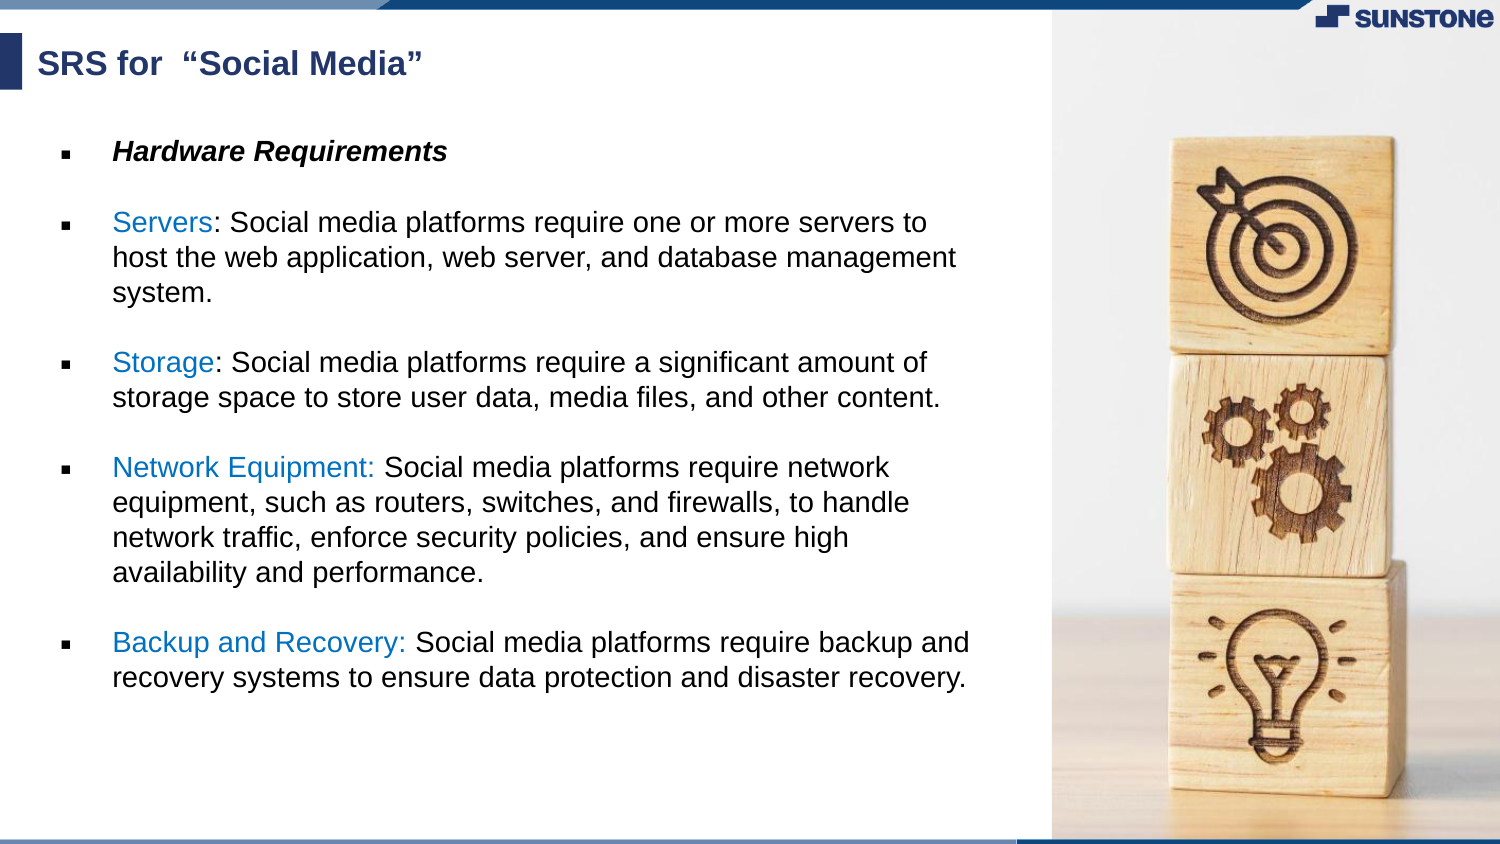

# SRS for  “Social Media”
Hardware Requirements
Servers: Social media platforms require one or more servers to host the web application, web server, and database management system.

Storage: Social media platforms require a significant amount of storage space to store user data, media files, and other content.

Network Equipment: Social media platforms require network equipment, such as routers, switches, and firewalls, to handle network traffic, enforce security policies, and ensure high availability and performance.

Backup and Recovery: Social media platforms require backup and recovery systems to ensure data protection and disaster recovery.